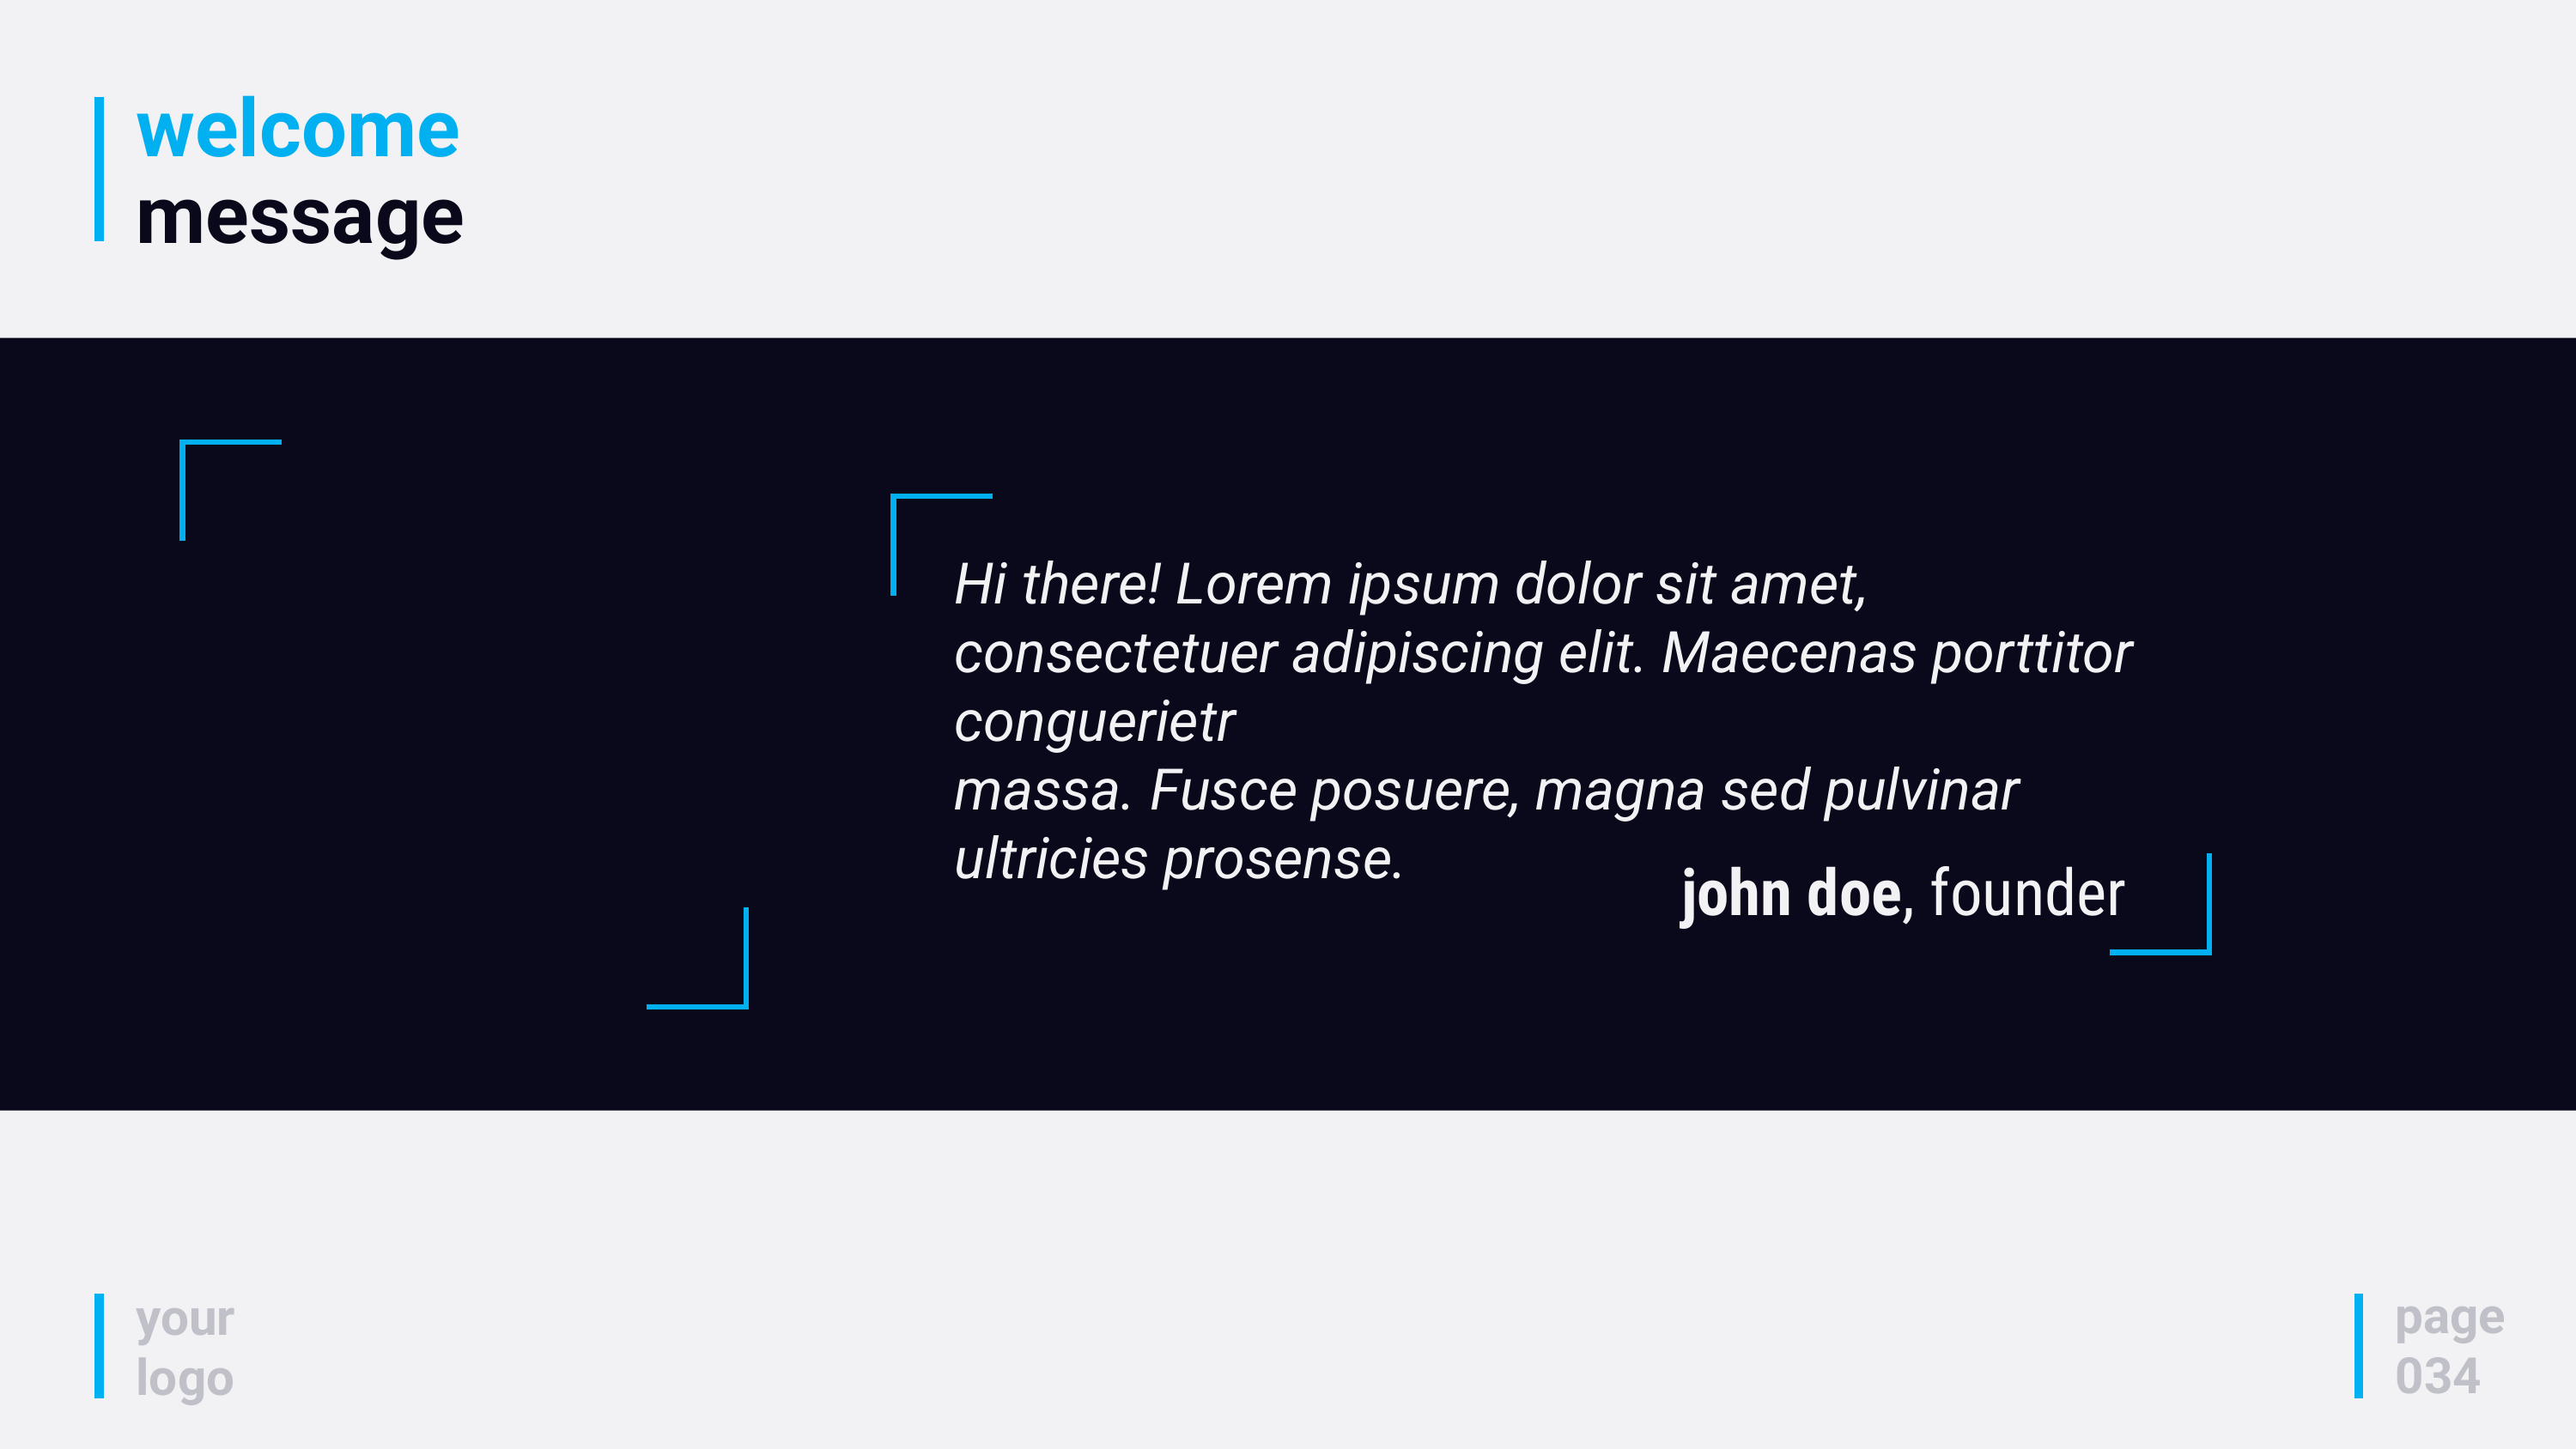

# welcome message

Hi there! Lorem ipsum dolor sit amet, consectetuer adipiscing elit. Maecenas porttitor conguerietr
massa. Fusce posuere, magna sed pulvinar ultricies prosense.
john doe, founder
page
034